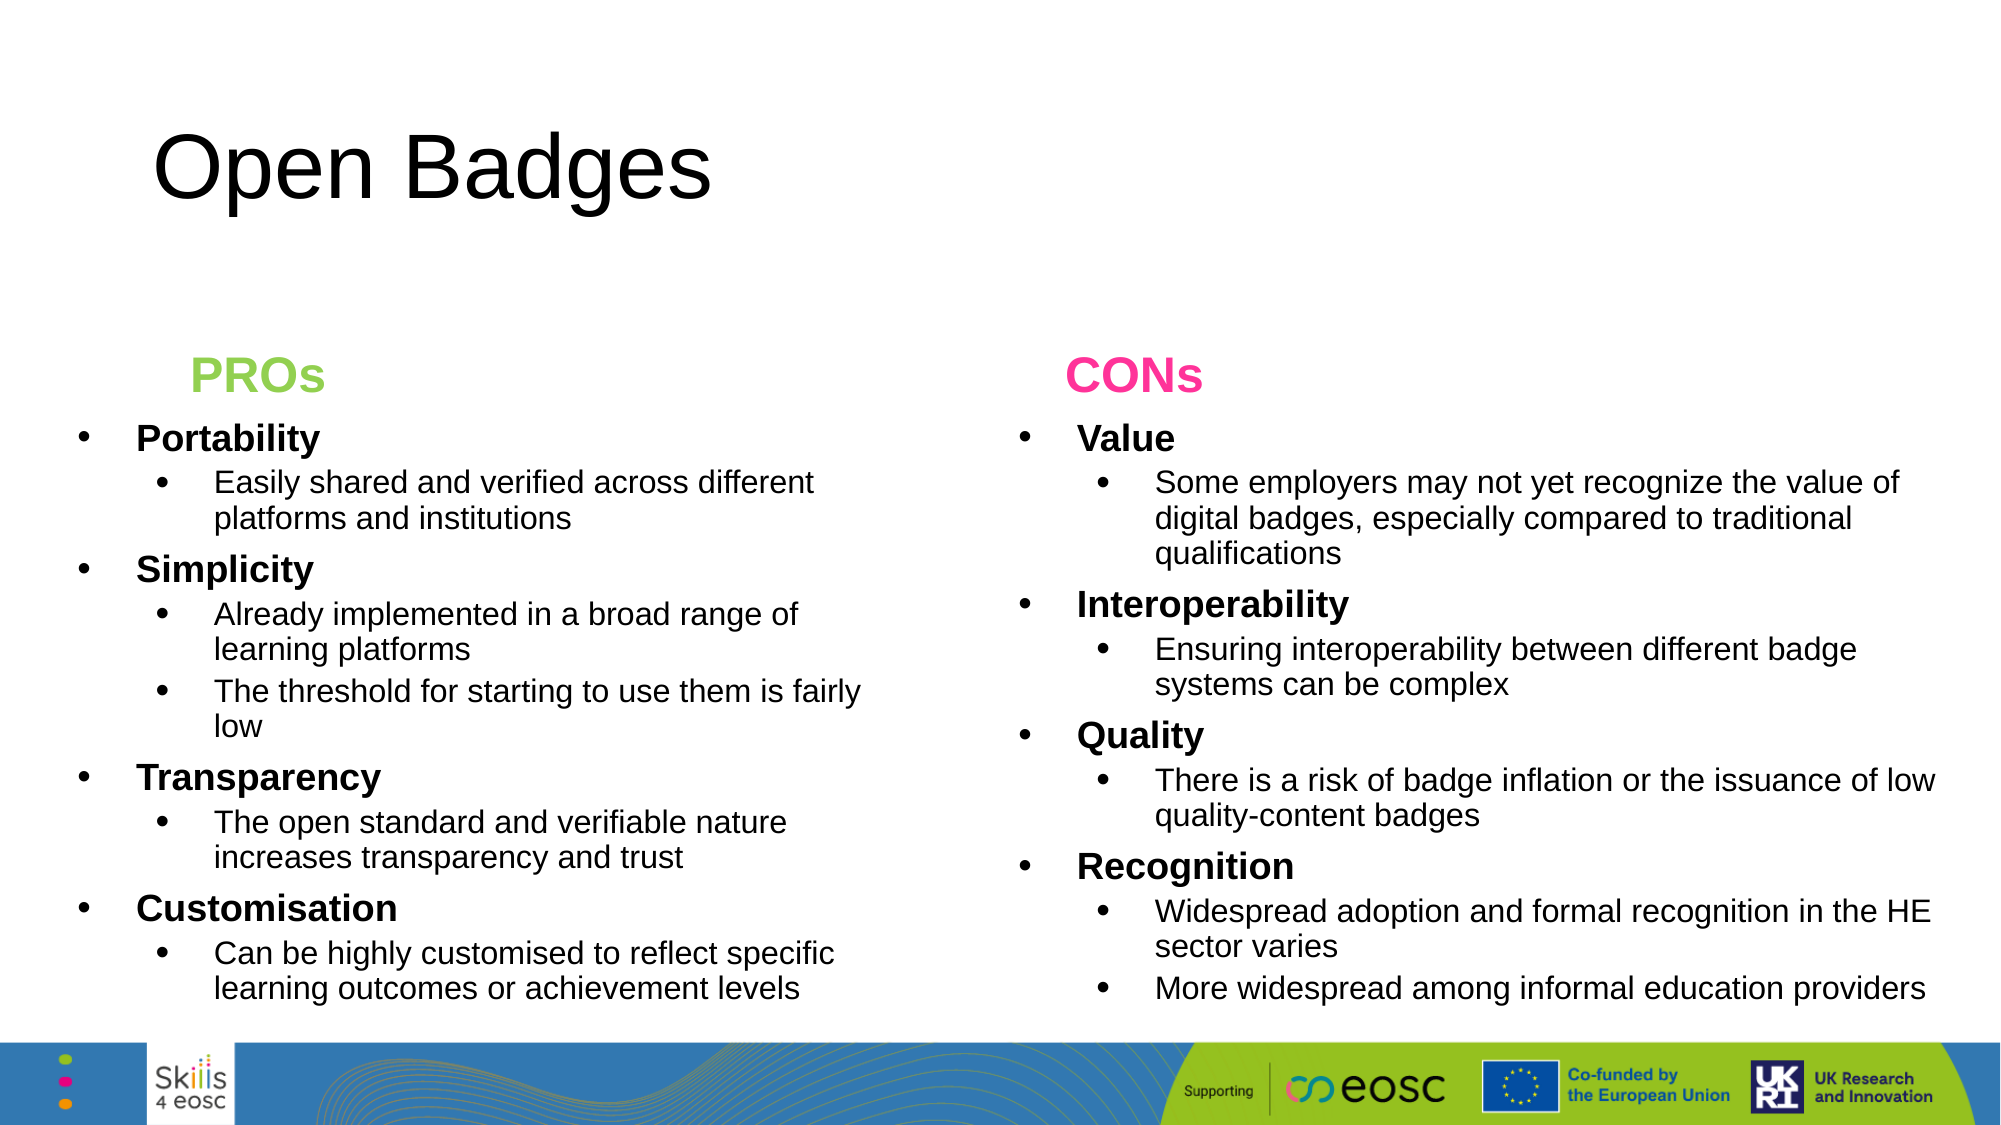

# Open Badges
PROs
CONs
Portability
Easily shared and verified across different platforms and institutions
Simplicity
Already implemented in a broad range of learning platforms
The threshold for starting to use them is fairly low
Transparency
The open standard and verifiable nature increases transparency and trust
Customisation
Can be highly customised to reflect specific learning outcomes or achievement levels
Value
Some employers may not yet recognize the value of digital badges, especially compared to traditional qualifications
Interoperability
Ensuring interoperability between different badge systems can be complex
Quality
There is a risk of badge inflation or the issuance of low quality-content badges
Recognition
Widespread adoption and formal recognition in the HE sector varies
More widespread among informal education providers